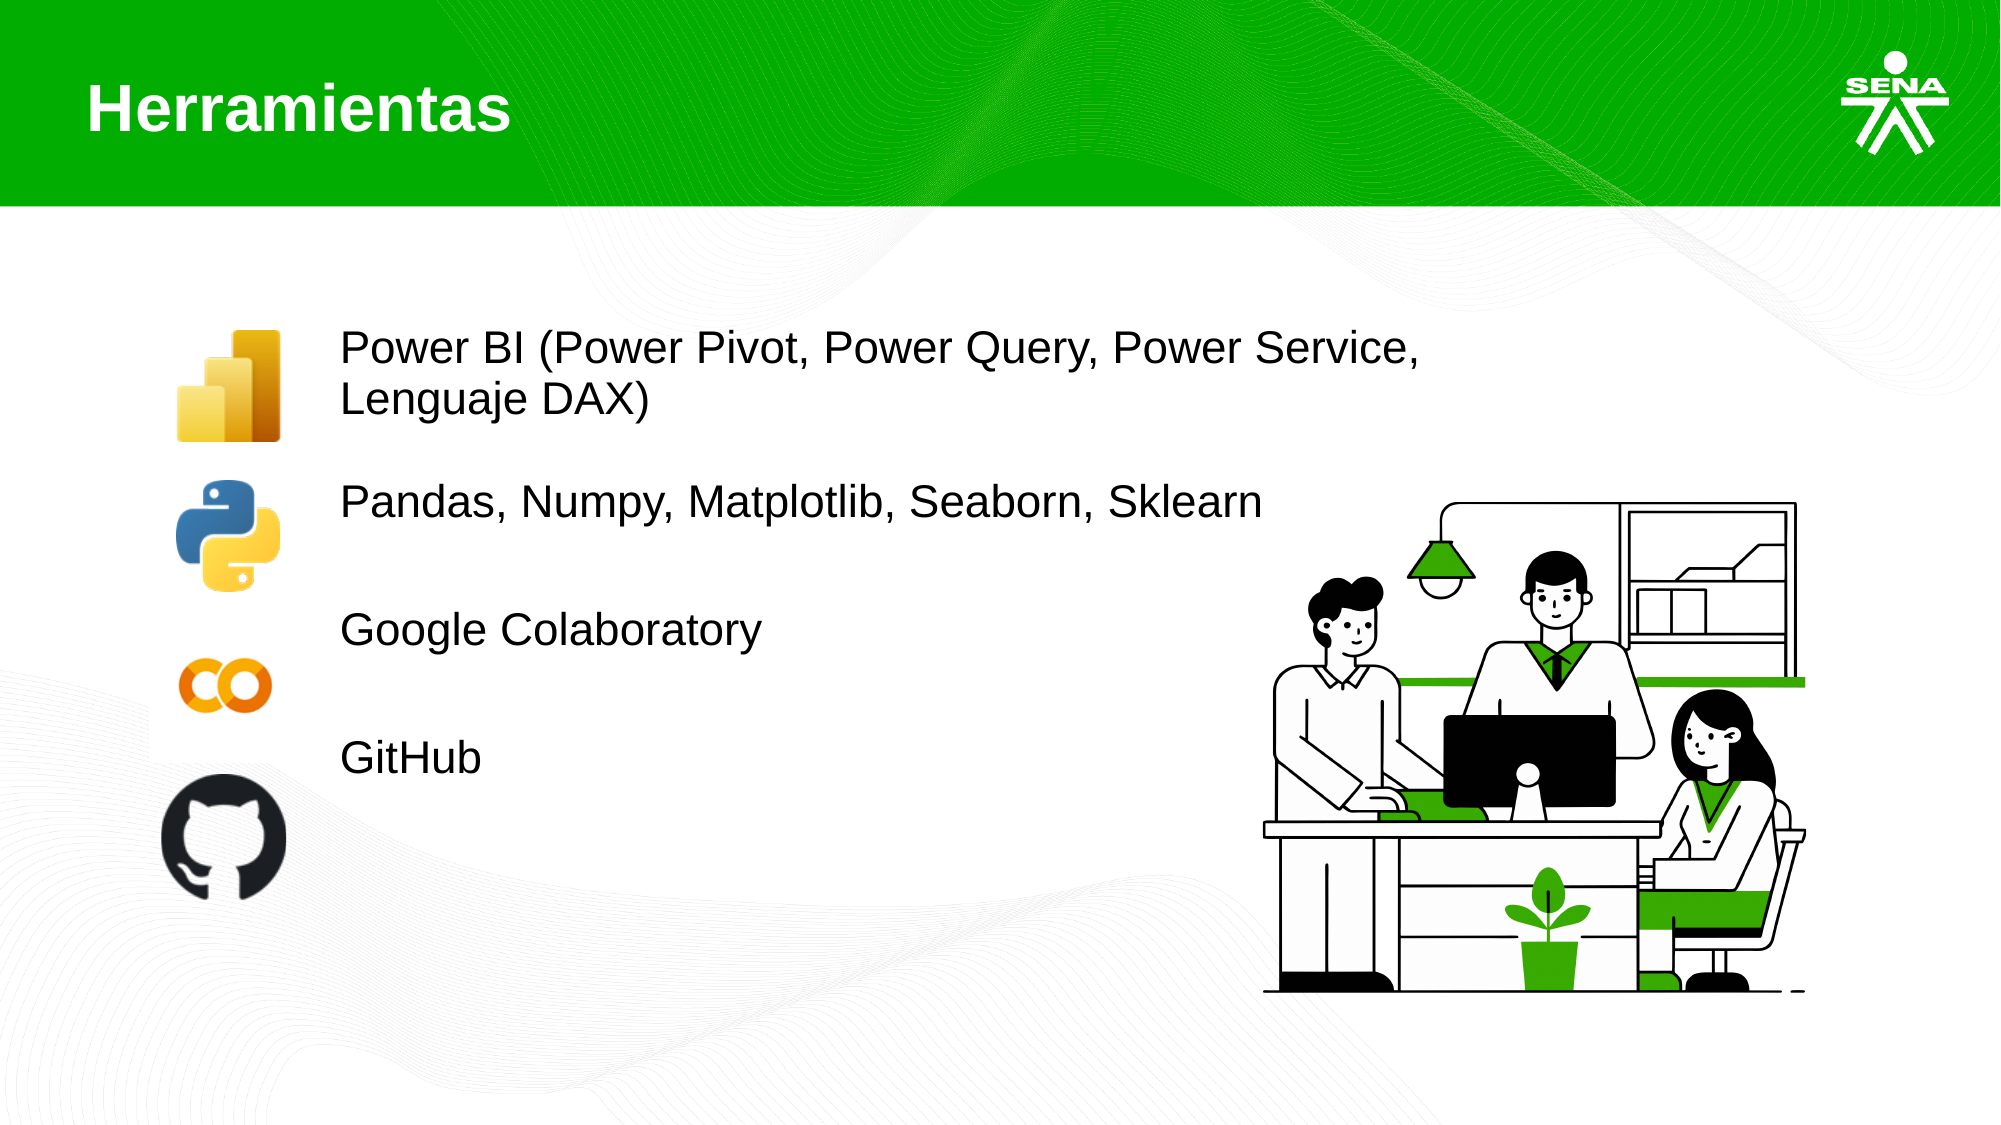

Herramientas
|  | Power BI (Power Pivot, Power Query, Power Service, Lenguaje DAX) |
| --- | --- |
|  | Pandas, Numpy, Matplotlib, Seaborn, Sklearn |
|  | Google Colaboratory |
|  | GitHub |